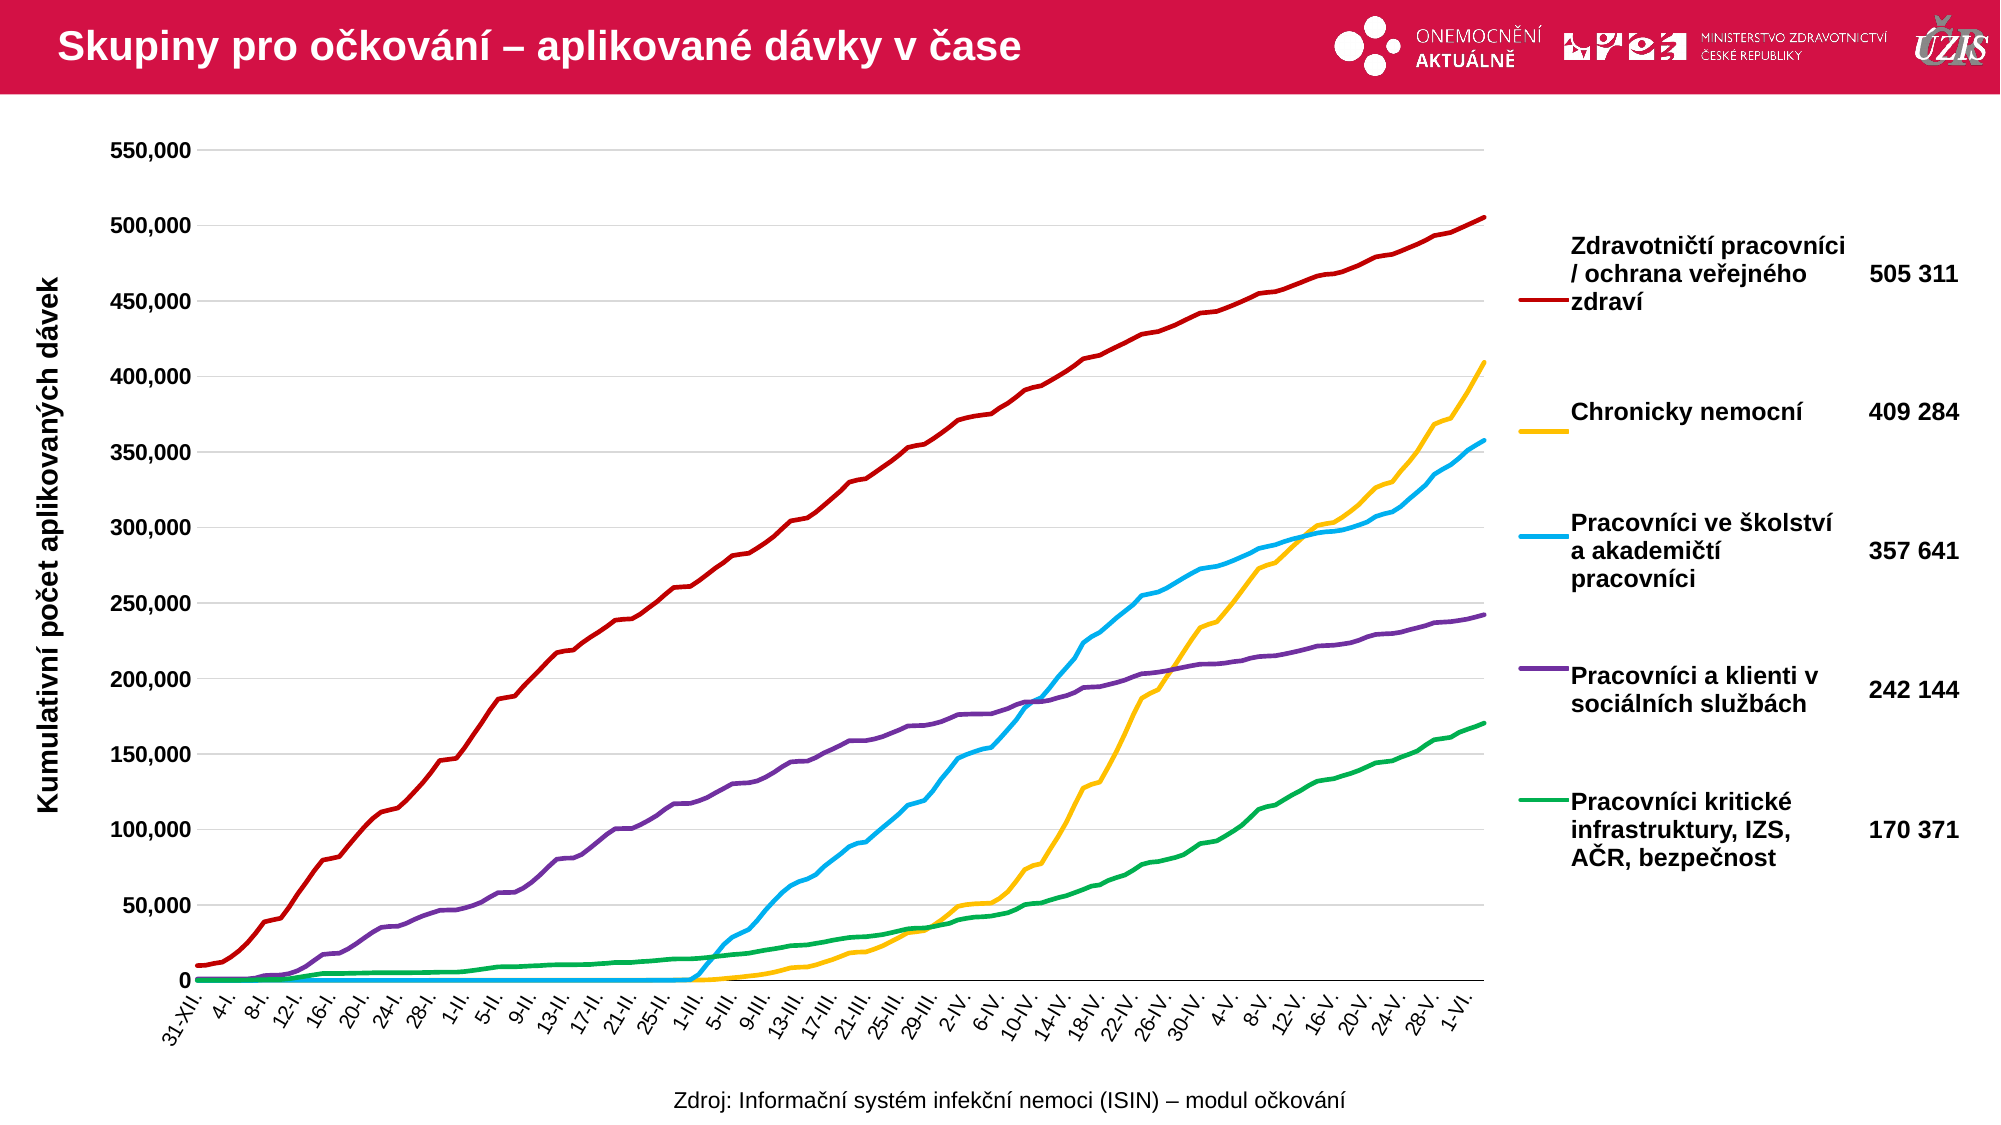

# Skupiny pro očkování – aplikované dávky v čase

### Chart

| Category | Zdravotničtí pracovníci / ochrana veřejného zdraví | Chronicky nemocní | Pracovníci ve školství a akademičtí pracovníci | Pracovníci a klienti v sociálních službách | Pracovníci kritické infrastruktury, IZS, AČR, bezpečnost |
|---|---|---|---|---|---|
| 31-XII. | 9804.0 | 1.0 | 0.0 | 881.0 | 61.0 |
| 1-I. | 10049.0 | 1.0 | 0.0 | 886.0 | 65.0 |
| 2-I. | 11250.0 | 3.0 | 0.0 | 886.0 | 65.0 |
| 3-I. | 12120.0 | 3.0 | 0.0 | 888.0 | 65.0 |
| 4-I. | 15423.0 | 3.0 | 0.0 | 891.0 | 79.0 |
| 5-I. | 19598.0 | 3.0 | 0.0 | 903.0 | 120.0 |
| 6-I. | 24895.0 | 4.0 | 0.0 | 957.0 | 203.0 |
| 7-I. | 31372.0 | 5.0 | 0.0 | 1572.0 | 356.0 |
| 8-I. | 38712.0 | 5.0 | 1.0 | 3163.0 | 543.0 |
| 9-I. | 40035.0 | 5.0 | 1.0 | 3466.0 | 580.0 |
| 10-I. | 41206.0 | 5.0 | 1.0 | 3544.0 | 587.0 |
| 11-I. | 48568.0 | 6.0 | 1.0 | 4460.0 | 1066.0 |
| 12-I. | 57165.0 | 7.0 | 1.0 | 6402.0 | 1944.0 |
| 13-I. | 64675.0 | 11.0 | 3.0 | 9270.0 | 2854.0 |
| 14-I. | 72670.0 | 14.0 | 5.0 | 13288.0 | 3703.0 |
| 15-I. | 79632.0 | 19.0 | 5.0 | 17131.0 | 4564.0 |
| 16-I. | 80736.0 | 19.0 | 5.0 | 17746.0 | 4565.0 |
| 17-I. | 81953.0 | 19.0 | 5.0 | 17988.0 | 4566.0 |
| 18-I. | 88753.0 | 24.0 | 5.0 | 20711.0 | 4687.0 |
| 19-I. | 95258.0 | 28.0 | 5.0 | 24236.0 | 4802.0 |
| 20-I. | 101633.0 | 30.0 | 5.0 | 28168.0 | 4885.0 |
| 21-I. | 107242.0 | 36.0 | 6.0 | 31960.0 | 5006.0 |
| 22-I. | 111500.0 | 38.0 | 6.0 | 35093.0 | 5043.0 |
| 23-I. | 112883.0 | 38.0 | 6.0 | 35705.0 | 5046.0 |
| 24-I. | 114148.0 | 39.0 | 6.0 | 35831.0 | 5050.0 |
| 25-I. | 119068.0 | 39.0 | 6.0 | 37748.0 | 5077.0 |
| 26-I. | 124993.0 | 39.0 | 6.0 | 40401.0 | 5125.0 |
| 27-I. | 131061.0 | 39.0 | 6.0 | 42776.0 | 5174.0 |
| 28-I. | 137891.0 | 40.0 | 6.0 | 44569.0 | 5290.0 |
| 29-I. | 145543.0 | 41.0 | 7.0 | 46412.0 | 5444.0 |
| 30-I. | 146304.0 | 41.0 | 7.0 | 46591.0 | 5445.0 |
| 31-I. | 147059.0 | 41.0 | 7.0 | 46654.0 | 5466.0 |
| 1-II. | 154172.0 | 42.0 | 7.0 | 47944.0 | 5900.0 |
| 2-II. | 162407.0 | 43.0 | 10.0 | 49612.0 | 6581.0 |
| 3-II. | 170251.0 | 44.0 | 11.0 | 51804.0 | 7358.0 |
| 4-II. | 178837.0 | 45.0 | 11.0 | 55164.0 | 8172.0 |
| 5-II. | 186307.0 | 47.0 | 11.0 | 58138.0 | 8990.0 |
| 6-II. | 187326.0 | 47.0 | 11.0 | 58180.0 | 9004.0 |
| 7-II. | 188271.0 | 47.0 | 11.0 | 58358.0 | 9008.0 |
| 8-II. | 194606.0 | 51.0 | 11.0 | 61109.0 | 9272.0 |
| 9-II. | 200238.0 | 54.0 | 13.0 | 64928.0 | 9601.0 |
| 10-II. | 205765.0 | 56.0 | 14.0 | 69735.0 | 9808.0 |
| 11-II. | 211583.0 | 67.0 | 15.0 | 75177.0 | 10167.0 |
| 12-II. | 217007.0 | 71.0 | 17.0 | 80205.0 | 10353.0 |
| 13-II. | 218166.0 | 76.0 | 19.0 | 80917.0 | 10365.0 |
| 14-II. | 218697.0 | 78.0 | 19.0 | 81049.0 | 10367.0 |
| 15-II. | 223265.0 | 80.0 | 19.0 | 83367.0 | 10468.0 |
| 16-II. | 227104.0 | 85.0 | 20.0 | 87631.0 | 10530.0 |
| 17-II. | 230580.0 | 93.0 | 21.0 | 92152.0 | 11024.0 |
| 18-II. | 234361.0 | 101.0 | 24.0 | 96731.0 | 11313.0 |
| 19-II. | 238488.0 | 115.0 | 30.0 | 100387.0 | 11881.0 |
| 20-II. | 239110.0 | 118.0 | 33.0 | 100549.0 | 11889.0 |
| 21-II. | 239382.0 | 118.0 | 33.0 | 100553.0 | 11907.0 |
| 22-II. | 242496.0 | 139.0 | 35.0 | 103010.0 | 12403.0 |
| 23-II. | 246716.0 | 147.0 | 41.0 | 105945.0 | 12719.0 |
| 24-II. | 250783.0 | 162.0 | 50.0 | 109260.0 | 13212.0 |
| 25-II. | 255673.0 | 184.0 | 98.0 | 113490.0 | 13758.0 |
| 26-II. | 260161.0 | 227.0 | 156.0 | 116923.0 | 14212.0 |
| 27-II. | 260583.0 | 233.0 | 196.0 | 117089.0 | 14236.0 |
| 28-II. | 260894.0 | 234.0 | 393.0 | 117194.0 | 14255.0 |
| 1-III. | 264588.0 | 277.0 | 3913.0 | 118901.0 | 14594.0 |
| 2-III. | 268769.0 | 348.0 | 10801.0 | 121023.0 | 15108.0 |
| 3-III. | 273067.0 | 647.0 | 16938.0 | 124162.0 | 15820.0 |
| 4-III. | 276770.0 | 1146.0 | 23762.0 | 127093.0 | 16421.0 |
| 5-III. | 281294.0 | 1683.0 | 28565.0 | 130151.0 | 17066.0 |
| 6-III. | 282160.0 | 2205.0 | 31185.0 | 130572.0 | 17476.0 |
| 7-III. | 282891.0 | 2859.0 | 33773.0 | 130872.0 | 17995.0 |
| 8-III. | 286244.0 | 3444.0 | 39651.0 | 132062.0 | 19047.0 |
| 9-III. | 289914.0 | 4329.0 | 46588.0 | 134579.0 | 20073.0 |
| 10-III. | 294028.0 | 5381.0 | 52562.0 | 137718.0 | 20914.0 |
| 11-III. | 299243.0 | 6771.0 | 58250.0 | 141486.0 | 21851.0 |
| 12-III. | 304272.0 | 8292.0 | 62703.0 | 144652.0 | 22988.0 |
| 13-III. | 305258.0 | 8748.0 | 65452.0 | 145080.0 | 23193.0 |
| 14-III. | 306252.0 | 8915.0 | 67150.0 | 145189.0 | 23509.0 |
| 15-III. | 309999.0 | 10215.0 | 69989.0 | 147519.0 | 24482.0 |
| 16-III. | 314678.0 | 12041.0 | 75395.0 | 150622.0 | 25409.0 |
| 17-III. | 319441.0 | 13800.0 | 79681.0 | 153109.0 | 26560.0 |
| 18-III. | 324203.0 | 15892.0 | 83803.0 | 155768.0 | 27489.0 |
| 19-III. | 329926.0 | 18143.0 | 88556.0 | 158700.0 | 28351.0 |
| 20-III. | 331417.0 | 18709.0 | 90863.0 | 158756.0 | 28751.0 |
| 21-III. | 332237.0 | 18821.0 | 91599.0 | 158772.0 | 28917.0 |
| 22-III. | 335969.0 | 20704.0 | 96495.0 | 159819.0 | 29581.0 |
| 23-III. | 339887.0 | 22859.0 | 101158.0 | 161405.0 | 30331.0 |
| 24-III. | 343740.0 | 25689.0 | 105746.0 | 163659.0 | 31518.0 |
| 25-III. | 347972.0 | 28485.0 | 110454.0 | 165848.0 | 32842.0 |
| 26-III. | 352879.0 | 31561.0 | 115989.0 | 168445.0 | 34114.0 |
| 27-III. | 354179.0 | 32208.0 | 117520.0 | 168662.0 | 34571.0 |
| 28-III. | 355024.0 | 32974.0 | 119163.0 | 168829.0 | 34658.0 |
| 29-III. | 358460.0 | 36100.0 | 125359.0 | 169799.0 | 35509.0 |
| 30-III. | 362317.0 | 39846.0 | 133219.0 | 171267.0 | 36726.0 |
| 31-III. | 366407.0 | 44208.0 | 139781.0 | 173503.0 | 37740.0 |
| 1-IV. | 370960.0 | 49013.0 | 147004.0 | 175990.0 | 40034.0 |
| 2-IV. | 372509.0 | 50135.0 | 149464.0 | 176264.0 | 41092.0 |
| 3-IV. | 373689.0 | 50676.0 | 151469.0 | 176415.0 | 41893.0 |
| 4-IV. | 374449.0 | 50915.0 | 153263.0 | 176461.0 | 42141.0 |
| 5-IV. | 375114.0 | 51178.0 | 154182.0 | 176493.0 | 42610.0 |
| 6-IV. | 379068.0 | 54282.0 | 159937.0 | 178241.0 | 43698.0 |
| 7-IV. | 382235.0 | 58807.0 | 166194.0 | 179987.0 | 44793.0 |
| 8-IV. | 386327.0 | 65748.0 | 172501.0 | 182582.0 | 47071.0 |
| 9-IV. | 390876.0 | 73342.0 | 180529.0 | 184345.0 | 50150.0 |
| 10-IV. | 392655.0 | 76036.0 | 184761.0 | 184467.0 | 50883.0 |
| 11-IV. | 393759.0 | 77295.0 | 187218.0 | 184578.0 | 51253.0 |
| 12-IV. | 396867.0 | 86408.0 | 193674.0 | 185476.0 | 53061.0 |
| 13-IV. | 400090.0 | 95095.0 | 200894.0 | 187144.0 | 54731.0 |
| 14-IV. | 403474.0 | 104808.0 | 207116.0 | 188528.0 | 56097.0 |
| 15-IV. | 407262.0 | 116361.0 | 213396.0 | 190638.0 | 58095.0 |
| 16-IV. | 411613.0 | 127295.0 | 223466.0 | 193875.0 | 60167.0 |
| 17-IV. | 412821.0 | 129800.0 | 227537.0 | 194238.0 | 62416.0 |
| 18-IV. | 413941.0 | 131314.0 | 230486.0 | 194473.0 | 63251.0 |
| 19-IV. | 416832.0 | 141197.0 | 235212.0 | 195835.0 | 66146.0 |
| 20-IV. | 419542.0 | 151692.0 | 240121.0 | 197210.0 | 68096.0 |
| 21-IV. | 422156.0 | 163312.0 | 244443.0 | 198858.0 | 69785.0 |
| 22-IV. | 425043.0 | 175836.0 | 248806.0 | 201084.0 | 73001.0 |
| 23-IV. | 427851.0 | 186775.0 | 254848.0 | 203039.0 | 76685.0 |
| 24-IV. | 428803.0 | 190018.0 | 256034.0 | 203431.0 | 78177.0 |
| 25-IV. | 429659.0 | 192543.0 | 257219.0 | 204081.0 | 78705.0 |
| 26-IV. | 431761.0 | 201086.0 | 259798.0 | 204974.0 | 80017.0 |
| 27-IV. | 433934.0 | 208696.0 | 263098.0 | 206173.0 | 81346.0 |
| 28-IV. | 436661.0 | 217336.0 | 266462.0 | 207306.0 | 83132.0 |
| 29-IV. | 439316.0 | 225742.0 | 269600.0 | 208391.0 | 86737.0 |
| 30-IV. | 441922.0 | 233526.0 | 272505.0 | 209363.0 | 90576.0 |
| 1-V. | 442410.0 | 235756.0 | 273403.0 | 209458.0 | 91410.0 |
| 2-V. | 442983.0 | 237401.0 | 274195.0 | 209570.0 | 92387.0 |
| 3-V. | 445040.0 | 243844.0 | 275931.0 | 210122.0 | 95559.0 |
| 4-V. | 447227.0 | 250677.0 | 278090.0 | 211061.0 | 98945.0 |
| 5-V. | 449614.0 | 258001.0 | 280515.0 | 211653.0 | 102719.0 |
| 6-V. | 452107.0 | 265493.0 | 282944.0 | 213317.0 | 107849.0 |
| 7-V. | 454865.0 | 272723.0 | 286009.0 | 214358.0 | 113260.0 |
| 8-V. | 455543.0 | 275000.0 | 287284.0 | 214715.0 | 115046.0 |
| 9-V. | 456057.0 | 276561.0 | 288451.0 | 214965.0 | 116100.0 |
| 10-V. | 457706.0 | 281684.0 | 290460.0 | 215959.0 | 119465.0 |
| 11-V. | 459877.0 | 287041.0 | 292193.0 | 217160.0 | 122751.0 |
| 12-V. | 461998.0 | 291983.0 | 293532.0 | 218411.0 | 125619.0 |
| 13-V. | 464259.0 | 296936.0 | 294912.0 | 219810.0 | 129050.0 |
| 14-V. | 466370.0 | 301189.0 | 296242.0 | 221373.0 | 131857.0 |
| 15-V. | 467462.0 | 302387.0 | 297020.0 | 221674.0 | 132793.0 |
| 16-V. | 467879.0 | 303252.0 | 297386.0 | 221904.0 | 133538.0 |
| 17-V. | 469214.0 | 306635.0 | 298226.0 | 222675.0 | 135397.0 |
| 18-V. | 471378.0 | 310638.0 | 299734.0 | 223524.0 | 137007.0 |
| 19-V. | 473535.0 | 315082.0 | 301524.0 | 225190.0 | 139029.0 |
| 20-V. | 476359.0 | 320846.0 | 303559.0 | 227471.0 | 141469.0 |
| 21-V. | 479058.0 | 326266.0 | 307155.0 | 229045.0 | 144038.0 |
| 22-V. | 479979.0 | 328556.0 | 308928.0 | 229440.0 | 144696.0 |
| 23-V. | 480775.0 | 330131.0 | 310252.0 | 229655.0 | 145341.0 |
| 24-V. | 482871.0 | 337232.0 | 313720.0 | 230529.0 | 147740.0 |
| 25-V. | 485232.0 | 343365.0 | 318719.0 | 232093.0 | 149738.0 |
| 26-V. | 487509.0 | 350390.0 | 323351.0 | 233445.0 | 151930.0 |
| 27-V. | 490112.0 | 359439.0 | 328164.0 | 234898.0 | 155886.0 |
| 28-V. | 493147.0 | 368229.0 | 335036.0 | 236832.0 | 159330.0 |
| 29-V. | 494197.0 | 370536.0 | 338452.0 | 237220.0 | 160144.0 |
| 30-V. | 495282.0 | 372269.0 | 341448.0 | 237536.0 | 160962.0 |
| 31-V. | 497739.0 | 380873.0 | 345909.0 | 238329.0 | 164226.0 |
| 1-VI. | 500257.0 | 389530.0 | 351000.0 | 239251.0 | 166278.0 |
| 2-VI. | 502760.0 | 399438.0 | 354445.0 | 240656.0 | 168171.0 |
| 3-VI. | 505311.0 | 409284.0 | 357641.0 | 242144.0 | 170371.0 |
| Zdravotničtí pracovníci / ochrana veřejného zdraví | 505 311 |
| --- | --- |
| Chronicky nemocní | 409 284 |
| Pracovníci ve školství a akademičtí pracovníci | 357 641 |
| Pracovníci a klienti v sociálních službách | 242 144 |
| Pracovníci kritické infrastruktury, IZS, AČR, bezpečnost | 170 371 |
Kumulativní počet aplikovaných dávek
Zdroj: Informační systém infekční nemoci (ISIN) – modul očkování